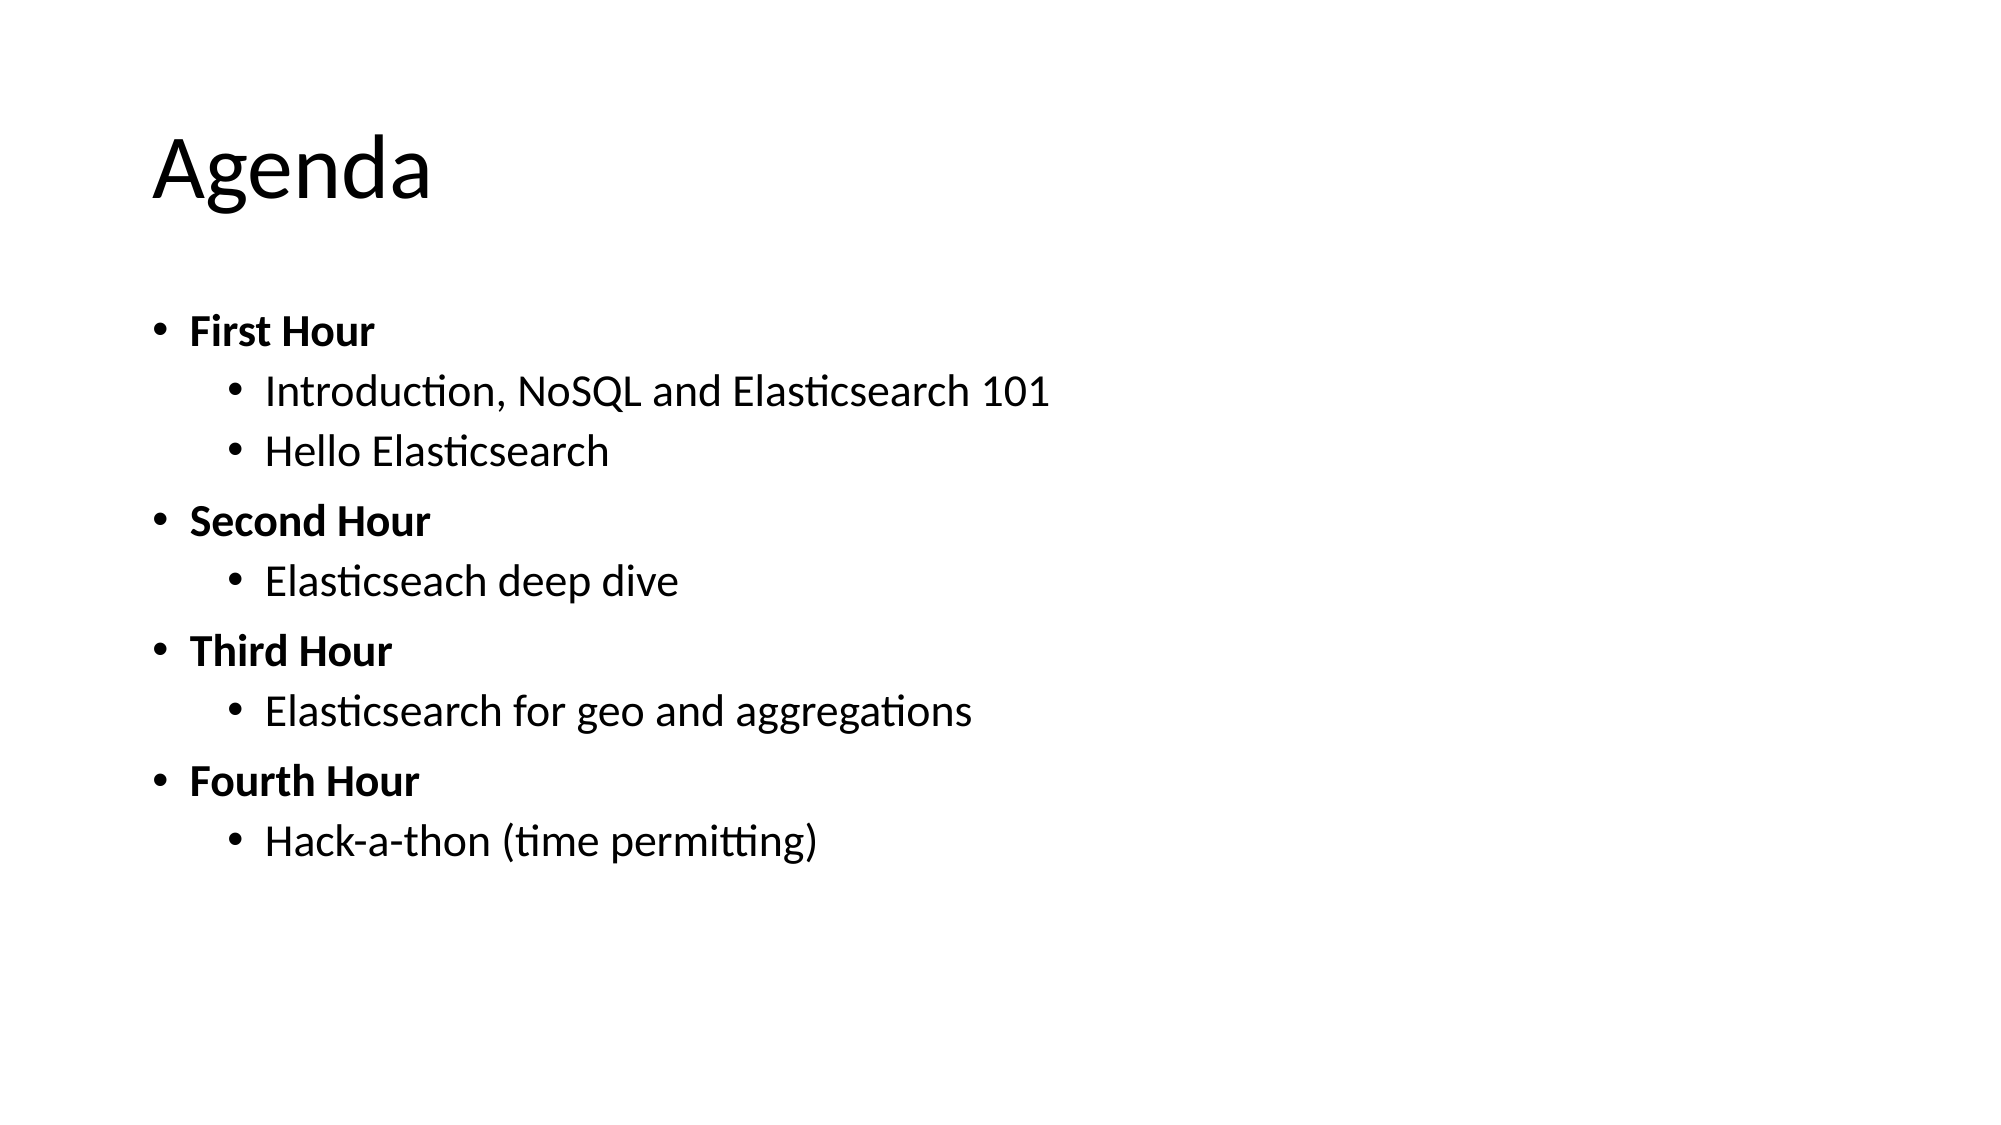

# Agenda
First Hour
Introduction, NoSQL and Elasticsearch 101
Hello Elasticsearch
Second Hour
Elasticseach deep dive
Third Hour
Elasticsearch for geo and aggregations
Fourth Hour
Hack-a-thon (time permitting)